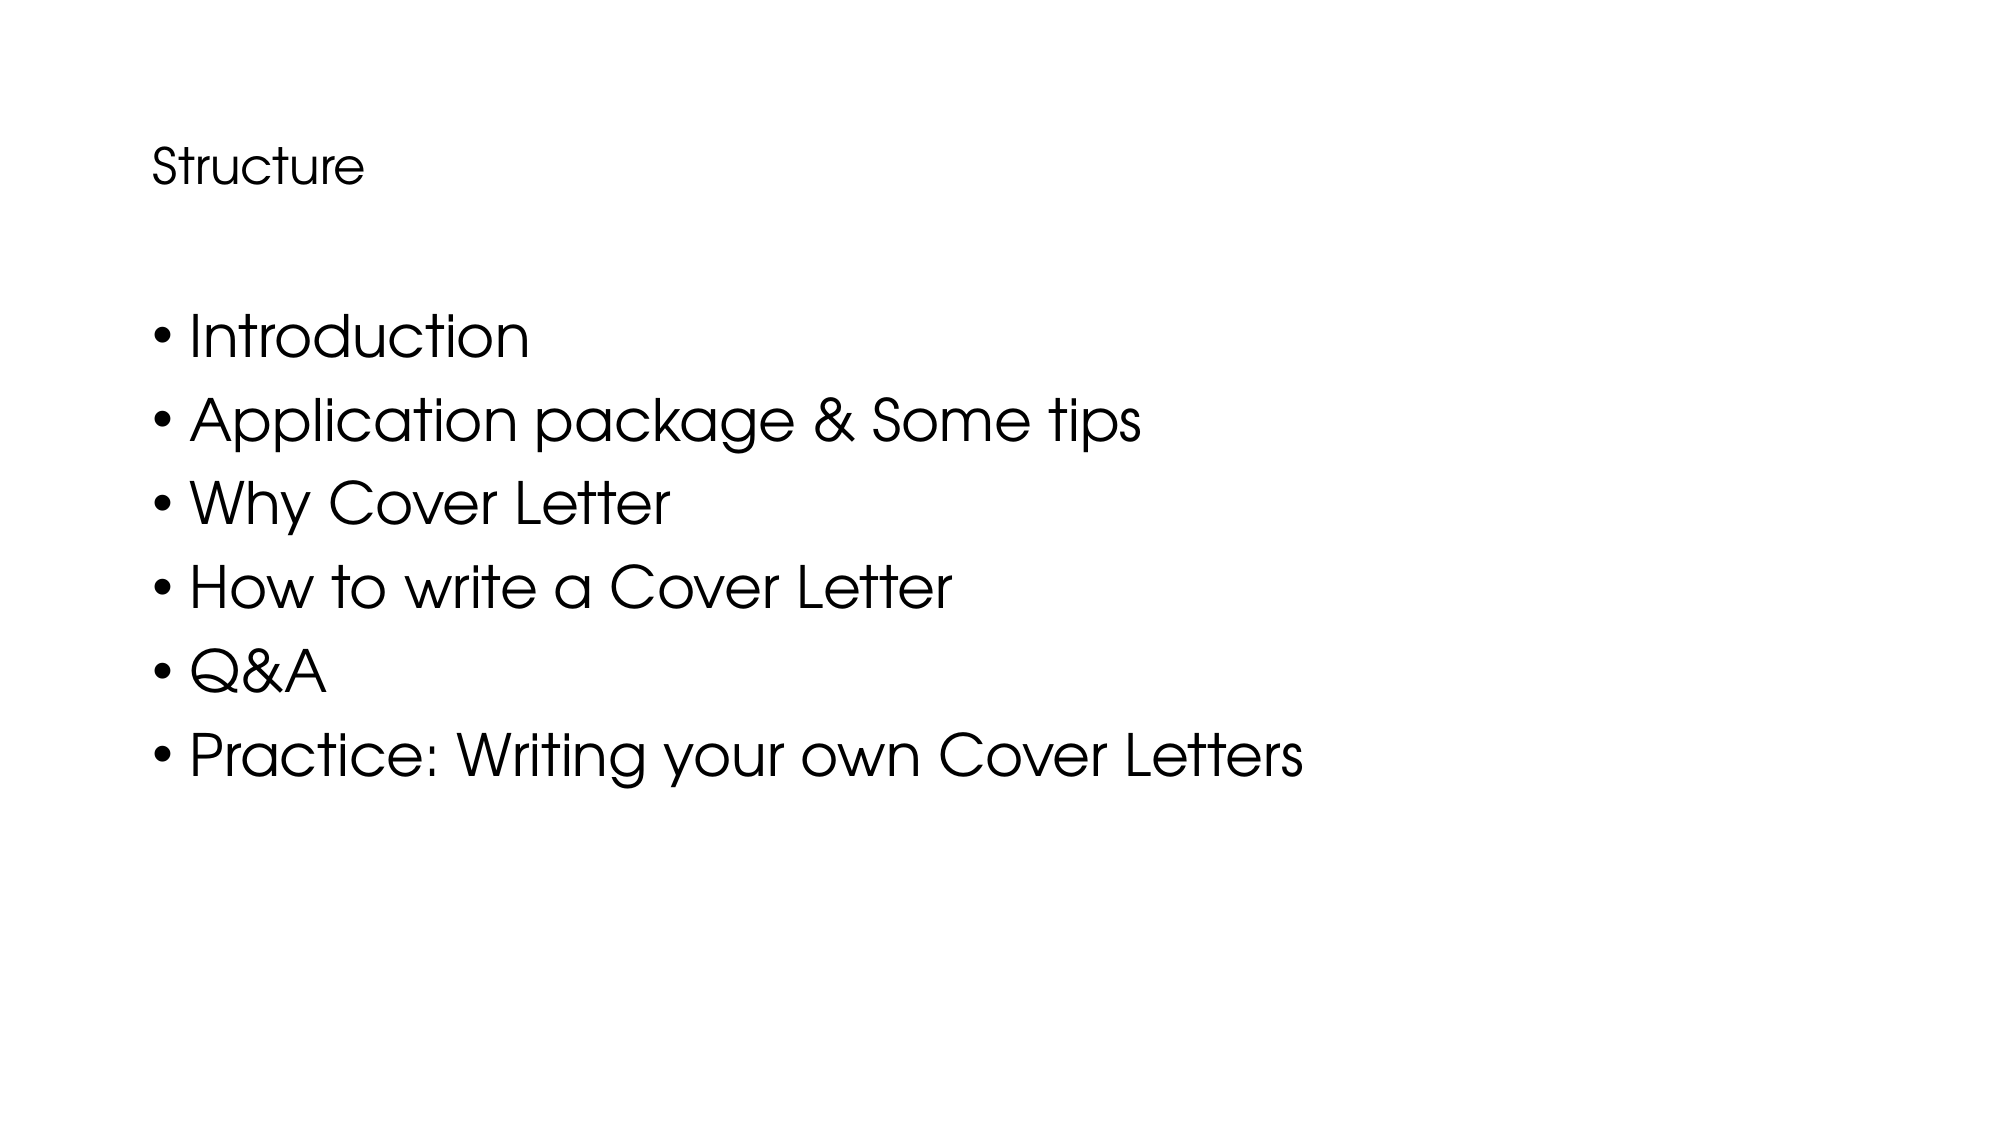

# Structure
Introduction
Application package & Some tips
Why Cover Letter
How to write a Cover Letter
Q&A
Practice: Writing your own Cover Letters